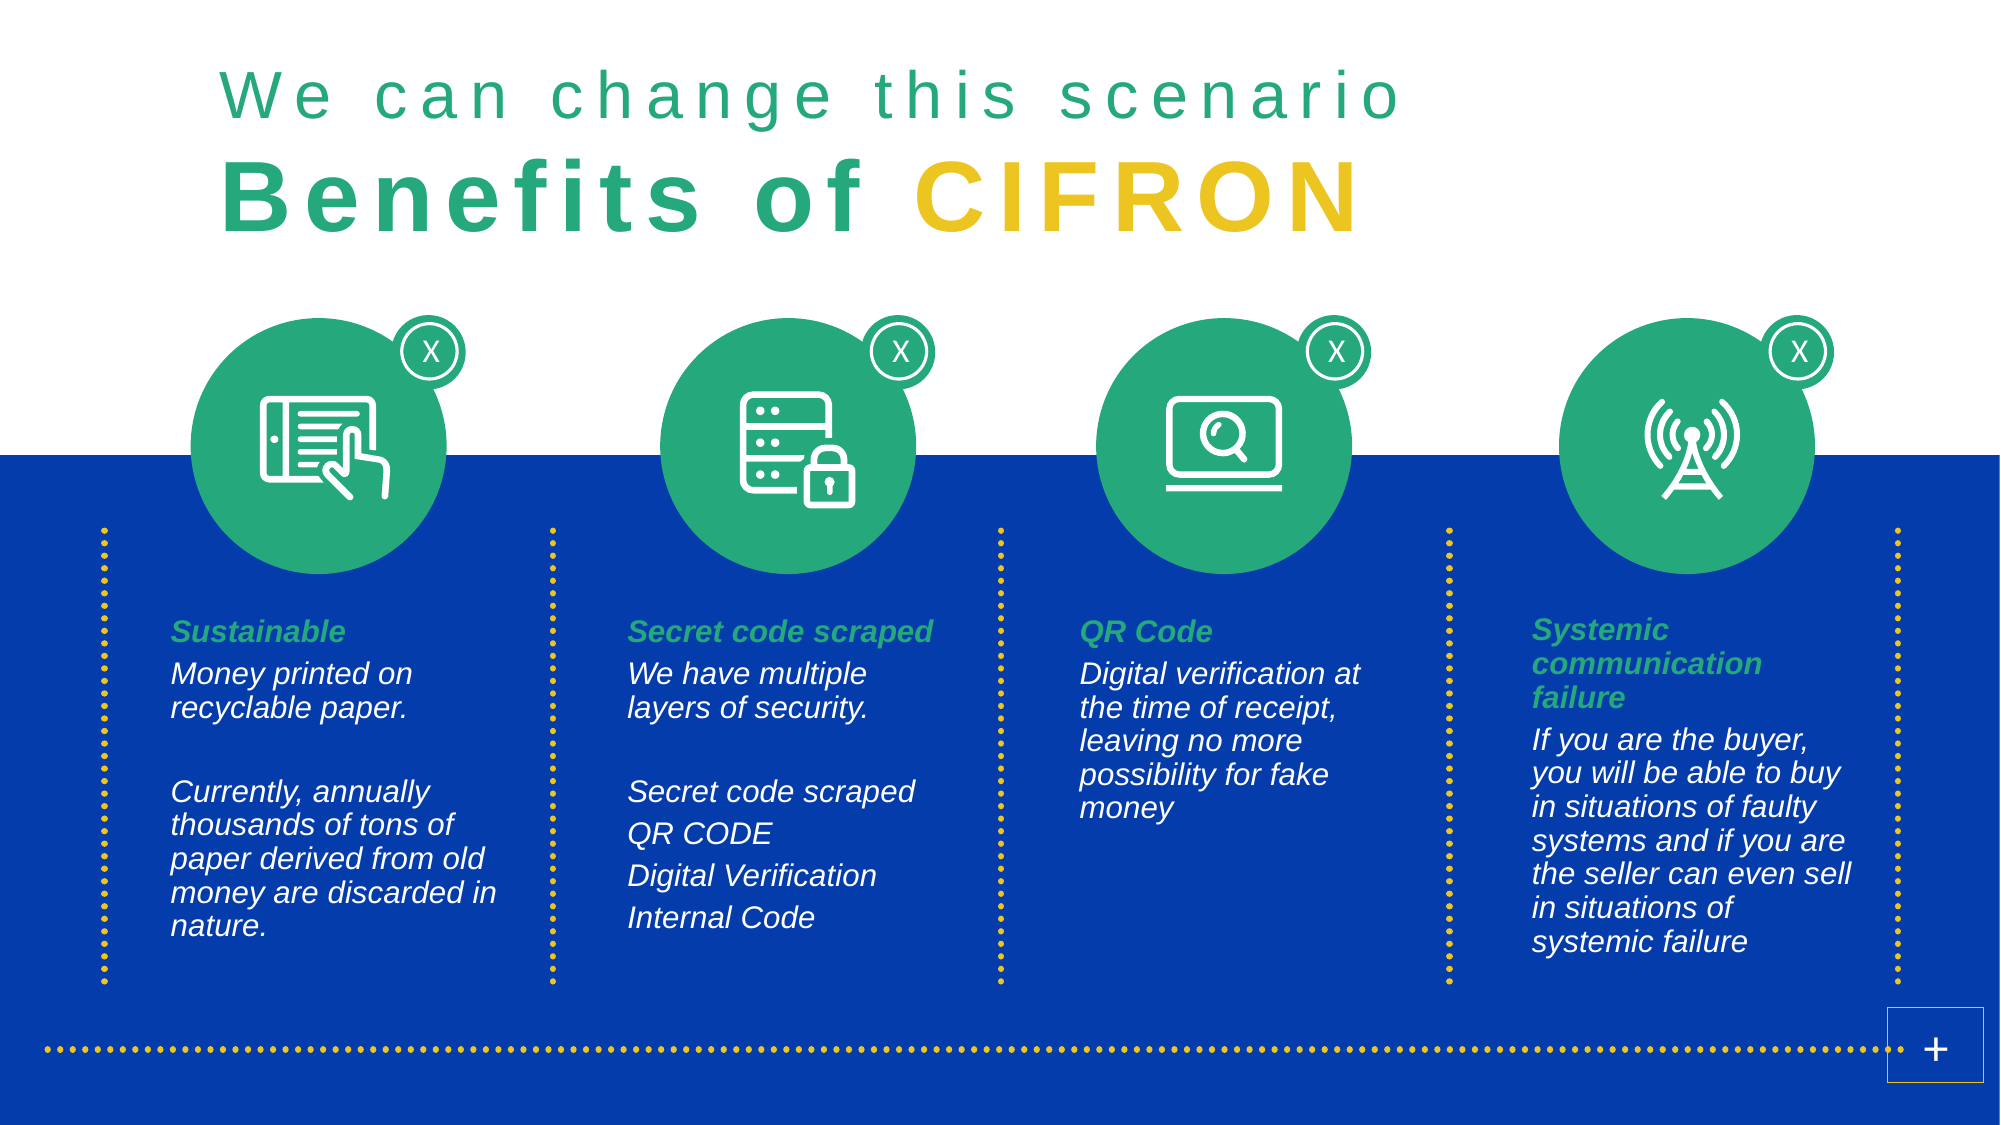

We can change this scenario
Benefits of CIFRON

 X

 X

 X

 X

Systemic communication failure
If you are the buyer, you will be able to buy in situations of faulty systems and if you are the seller can even sell in situations of systemic failure
Sustainable
Money printed on recyclable paper.

Currently, annually thousands of tons of paper derived from old money are discarded in nature.
Secret code scraped
We have multiple layers of security.

Secret code scraped
QR CODE
Digital Verification
Internal Code
QR Code
Digital verification at the time of receipt, leaving no more possibility for fake money
+